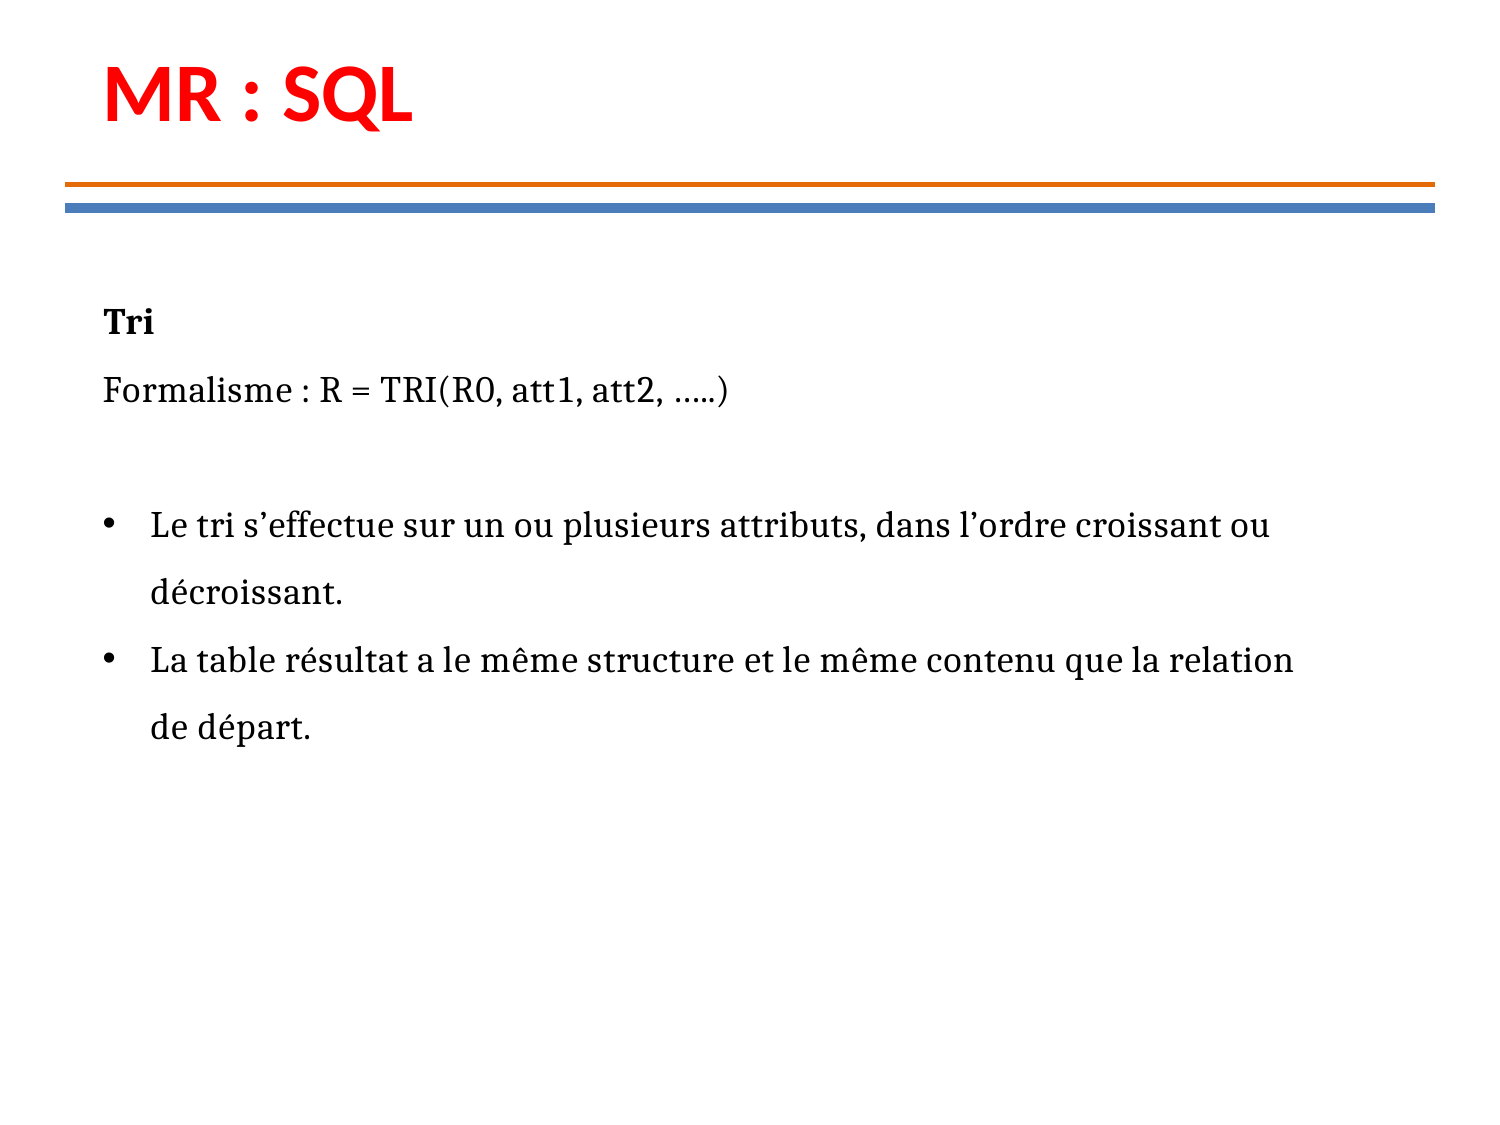

MR : SQL
Tri
Formalisme : R = TRI(R0, att1, att2, …..)

Le tri s’effectue sur un ou plusieurs attributs, dans l’ordre croissant ou décroissant.
La table résultat a le même structure et le même contenu que la relation de départ.